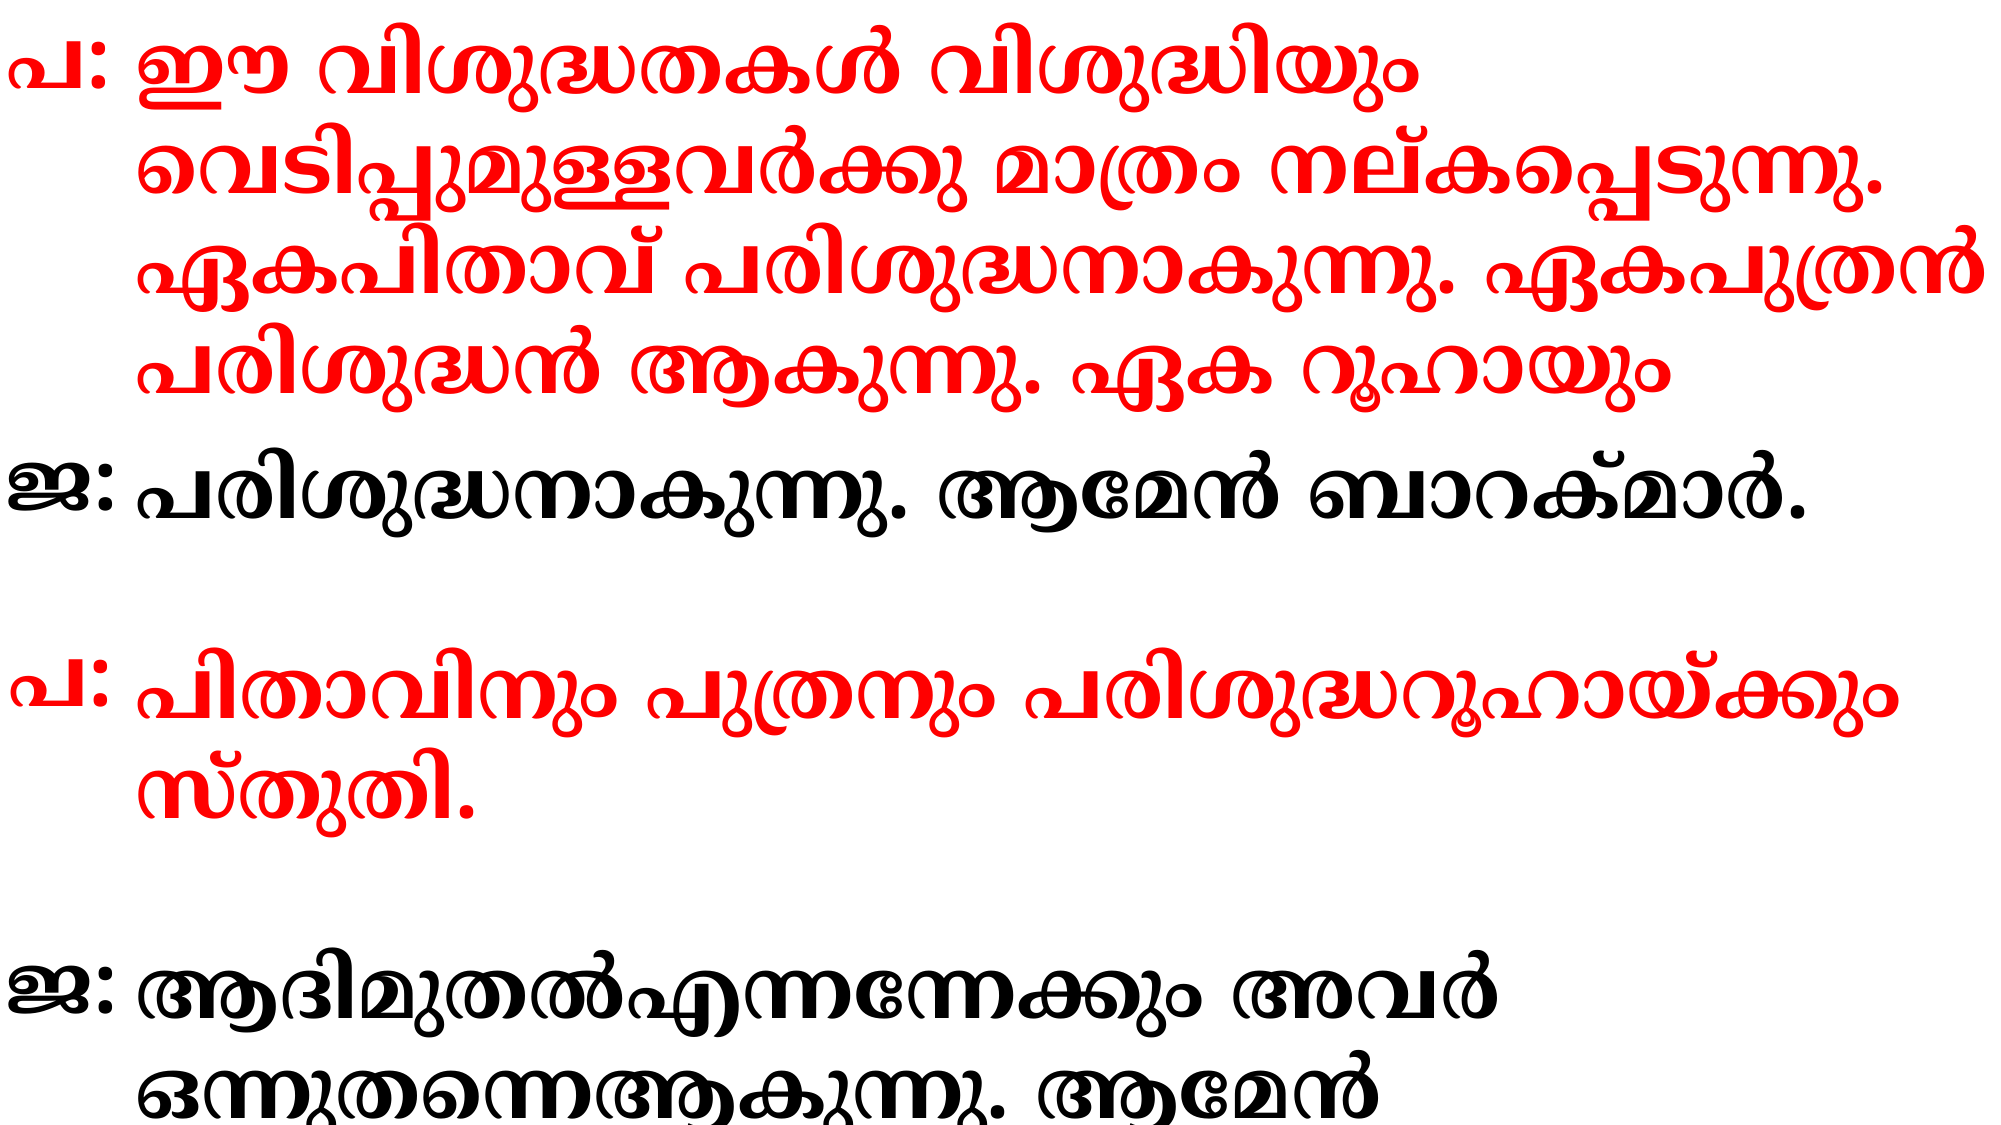

പ:

ഈ വിശുദ്ധതകള്‍ വിശുദ്ധിയും വെടിപ്പുമുള്ളവര്‍ക്കു മാത്രം നല്കപ്പെടുന്നു.
ഏകപിതാവ് പരിശുദ്ധനാകുന്നു. ഏകപുത്രന്‍ പരിശുദ്ധന്‍ ആകുന്നു. ഏക റൂഹായും

പരിശുദ്ധനാകുന്നു. ആമേന്‍ ബാറക്മാര്‍.

പിതാവിനും പുത്രനും പരിശുദ്ധറൂഹായ്ക്കും സ്തുതി.

ആദിമുതല്‍എന്നന്നേക്കും അവര്‍ഒന്നുതന്നെആകുന്നു. ആമേന്‍

ജ:
പ:
ജ: